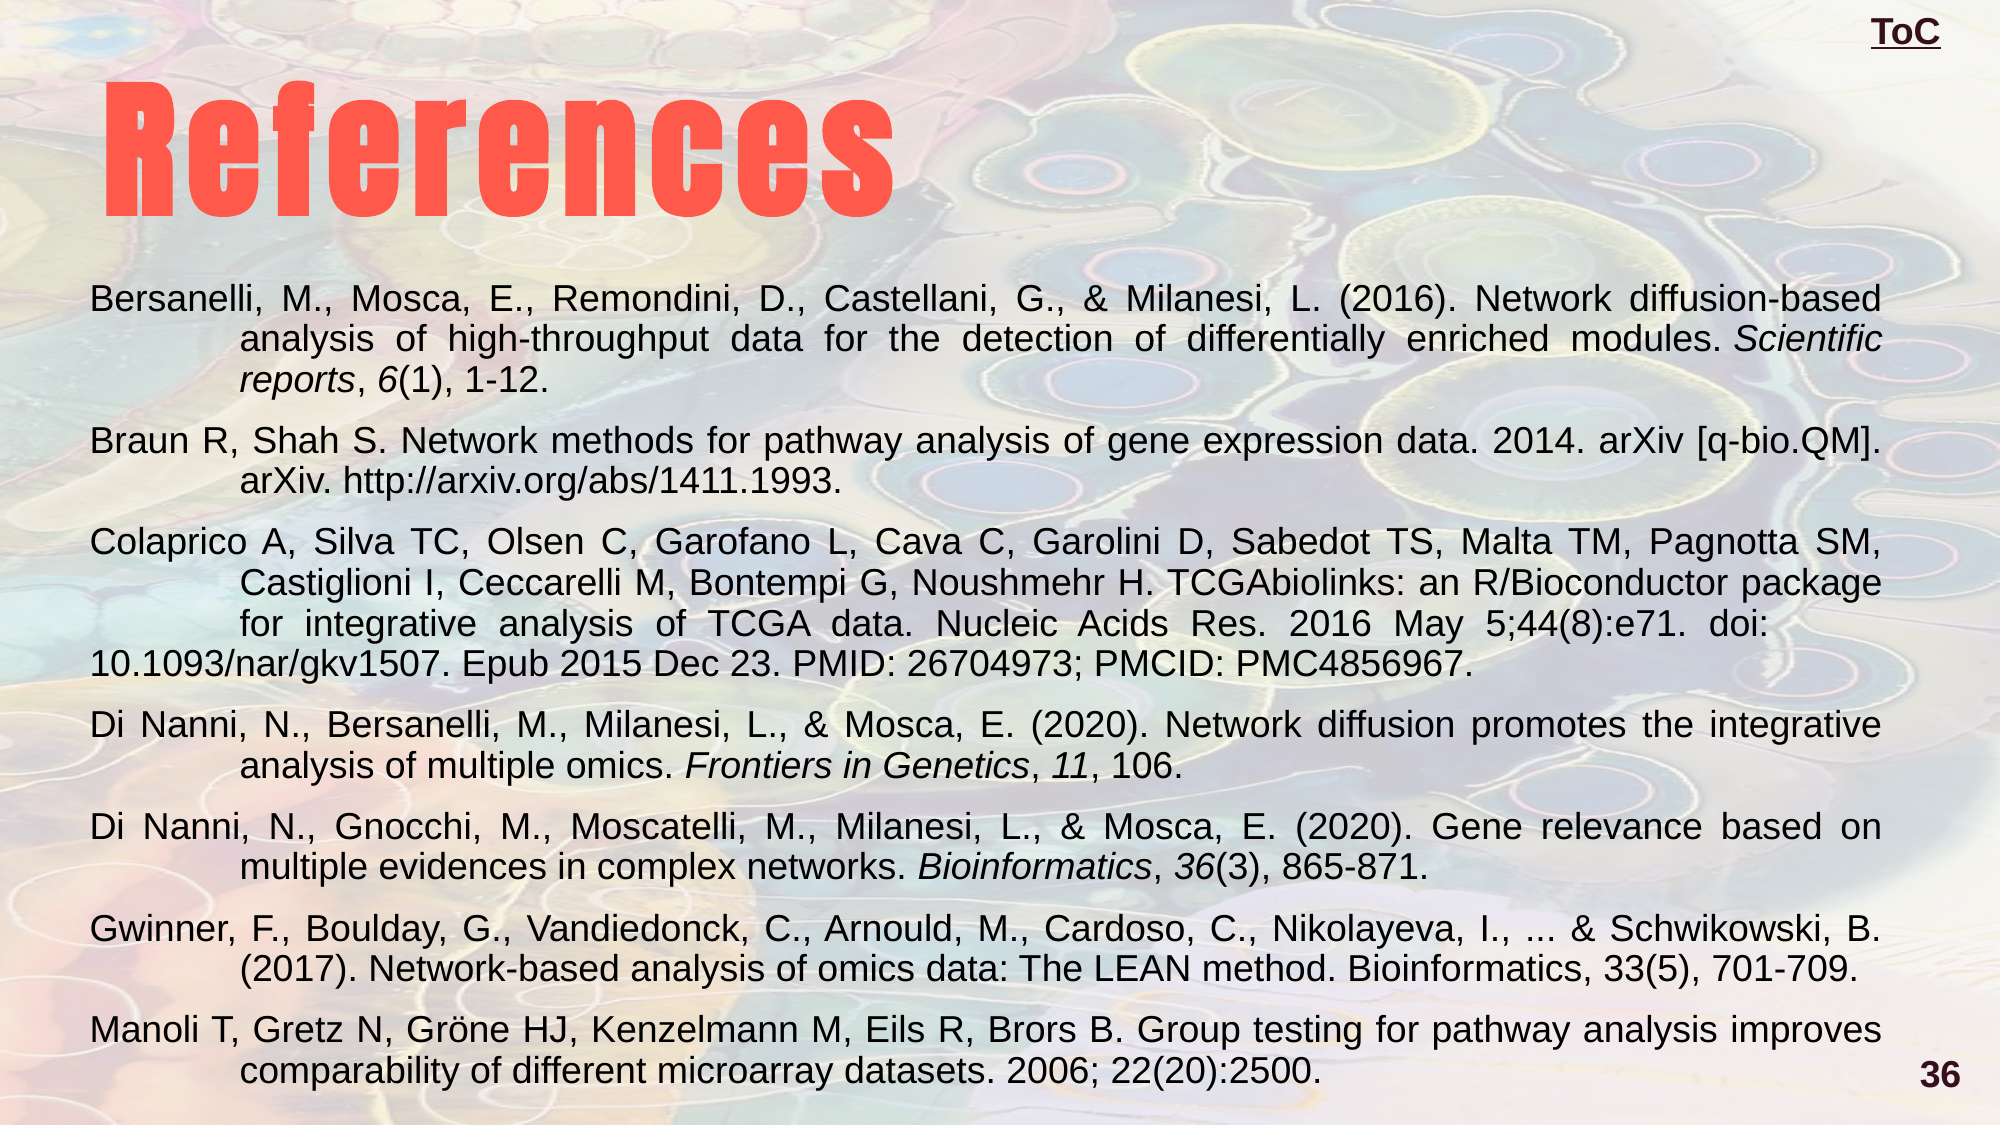

ToC
References

Bersanelli, M., Mosca, E., Remondini, D., Castellani, G., & Milanesi, L. (2016). Network diffusion-based 	analysis of high-throughput data for the detection of differentially enriched modules. Scientific 	reports, 6(1), 1-12.
Braun R, Shah S. Network methods for pathway analysis of gene expression data. 2014. arXiv [q-bio.QM]. 	arXiv. http://arxiv.org/abs/1411.1993.
Colaprico A, Silva TC, Olsen C, Garofano L, Cava C, Garolini D, Sabedot TS, Malta TM, Pagnotta SM, 	Castiglioni I, Ceccarelli M, Bontempi G, Noushmehr H. TCGAbiolinks: an R/Bioconductor package 	for integrative analysis of TCGA data. Nucleic Acids Res. 2016 May 5;44(8):e71. doi: 	10.1093/nar/gkv1507. Epub 2015 Dec 23. PMID: 26704973; PMCID: PMC4856967.
Di Nanni, N., Bersanelli, M., Milanesi, L., & Mosca, E. (2020). Network diffusion promotes the integrative 	analysis of multiple omics. Frontiers in Genetics, 11, 106.
Di Nanni, N., Gnocchi, M., Moscatelli, M., Milanesi, L., & Mosca, E. (2020). Gene relevance based on 	multiple evidences in complex networks. Bioinformatics, 36(3), 865-871.
Gwinner, F., Boulday, G., Vandiedonck, C., Arnould, M., Cardoso, C., Nikolayeva, I., ... & Schwikowski, B. 	(2017). Network-based analysis of omics data: The LEAN method. Bioinformatics, 33(5), 701-709.
Manoli T, Gretz N, Gröne HJ, Kenzelmann M, Eils R, Brors B. Group testing for pathway analysis improves 	comparability of different microarray datasets. 2006; 22(20):2500.

36